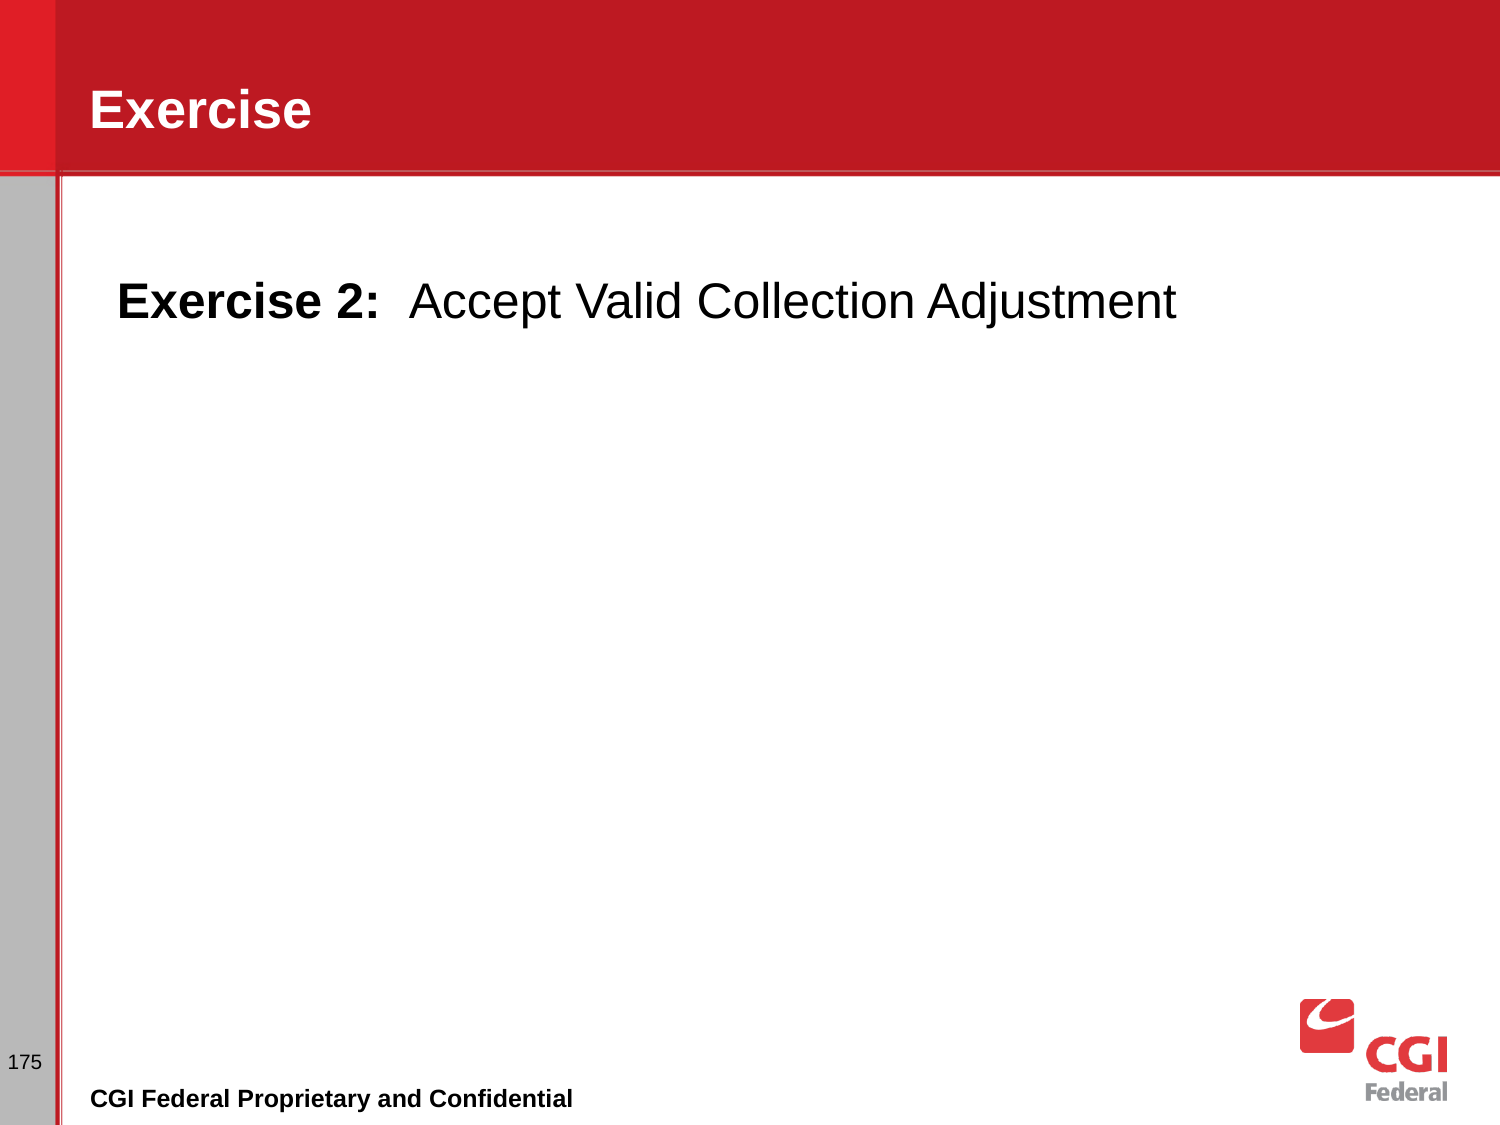

# Exercise

Exercise 2:  Accept Valid Collection Adjustment
175
CGI Federal Proprietary and Confidential